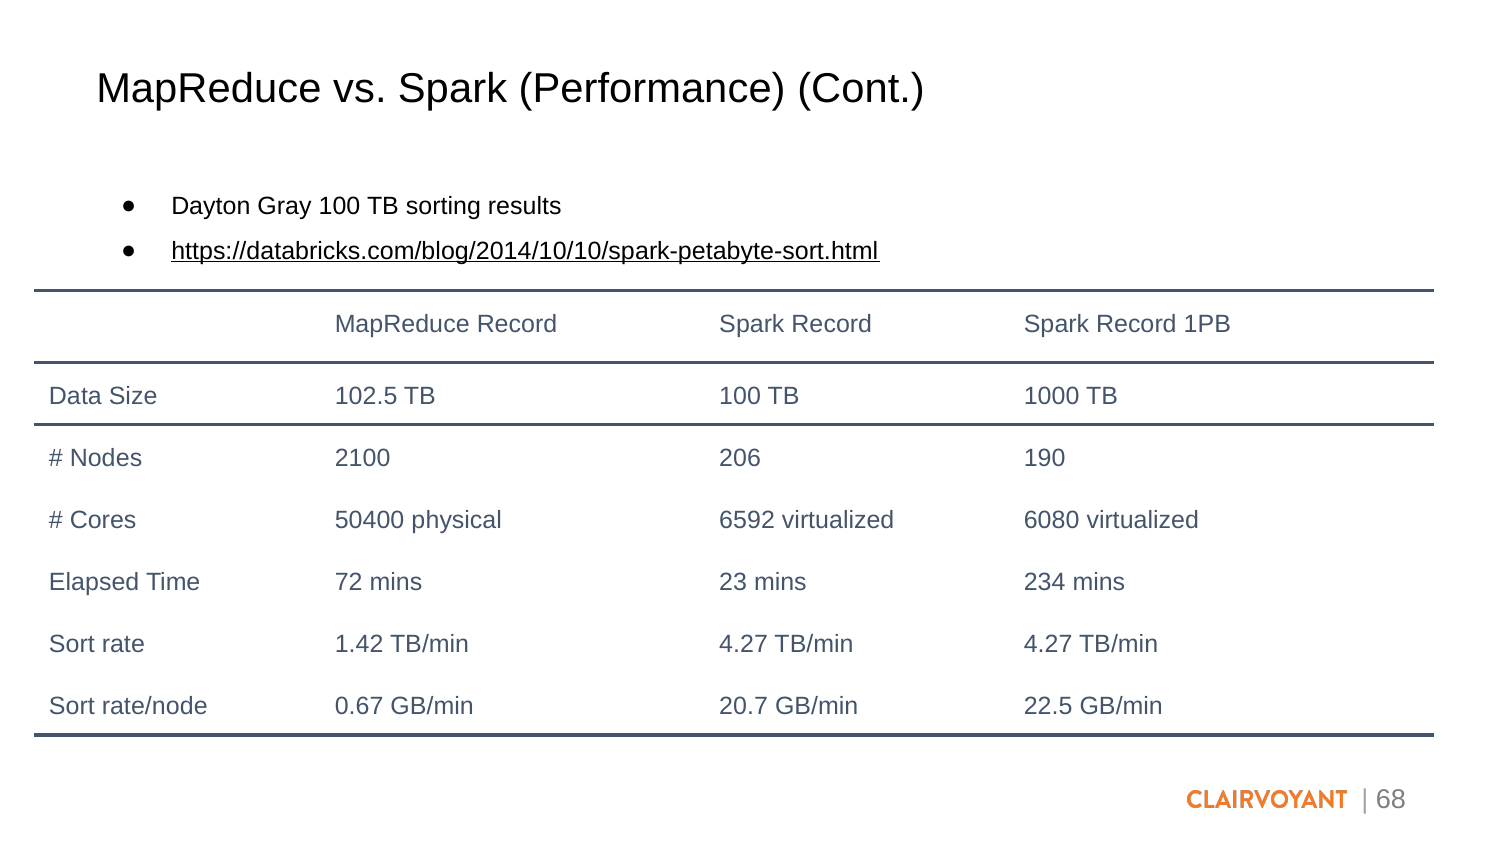

MapReduce vs. Spark (Performance) (Cont.)
Dayton Gray 100 TB sorting results
https://databricks.com/blog/2014/10/10/spark-petabyte-sort.html
|  | MapReduce Record | Spark Record | Spark Record 1PB |
| --- | --- | --- | --- |
| Data Size | 102.5 TB | 100 TB | 1000 TB |
| # Nodes | 2100 | 206 | 190 |
| # Cores | 50400 physical | 6592 virtualized | 6080 virtualized |
| Elapsed Time | 72 mins | 23 mins | 234 mins |
| Sort rate | 1.42 TB/min | 4.27 TB/min | 4.27 TB/min |
| Sort rate/node | 0.67 GB/min | 20.7 GB/min | 22.5 GB/min |